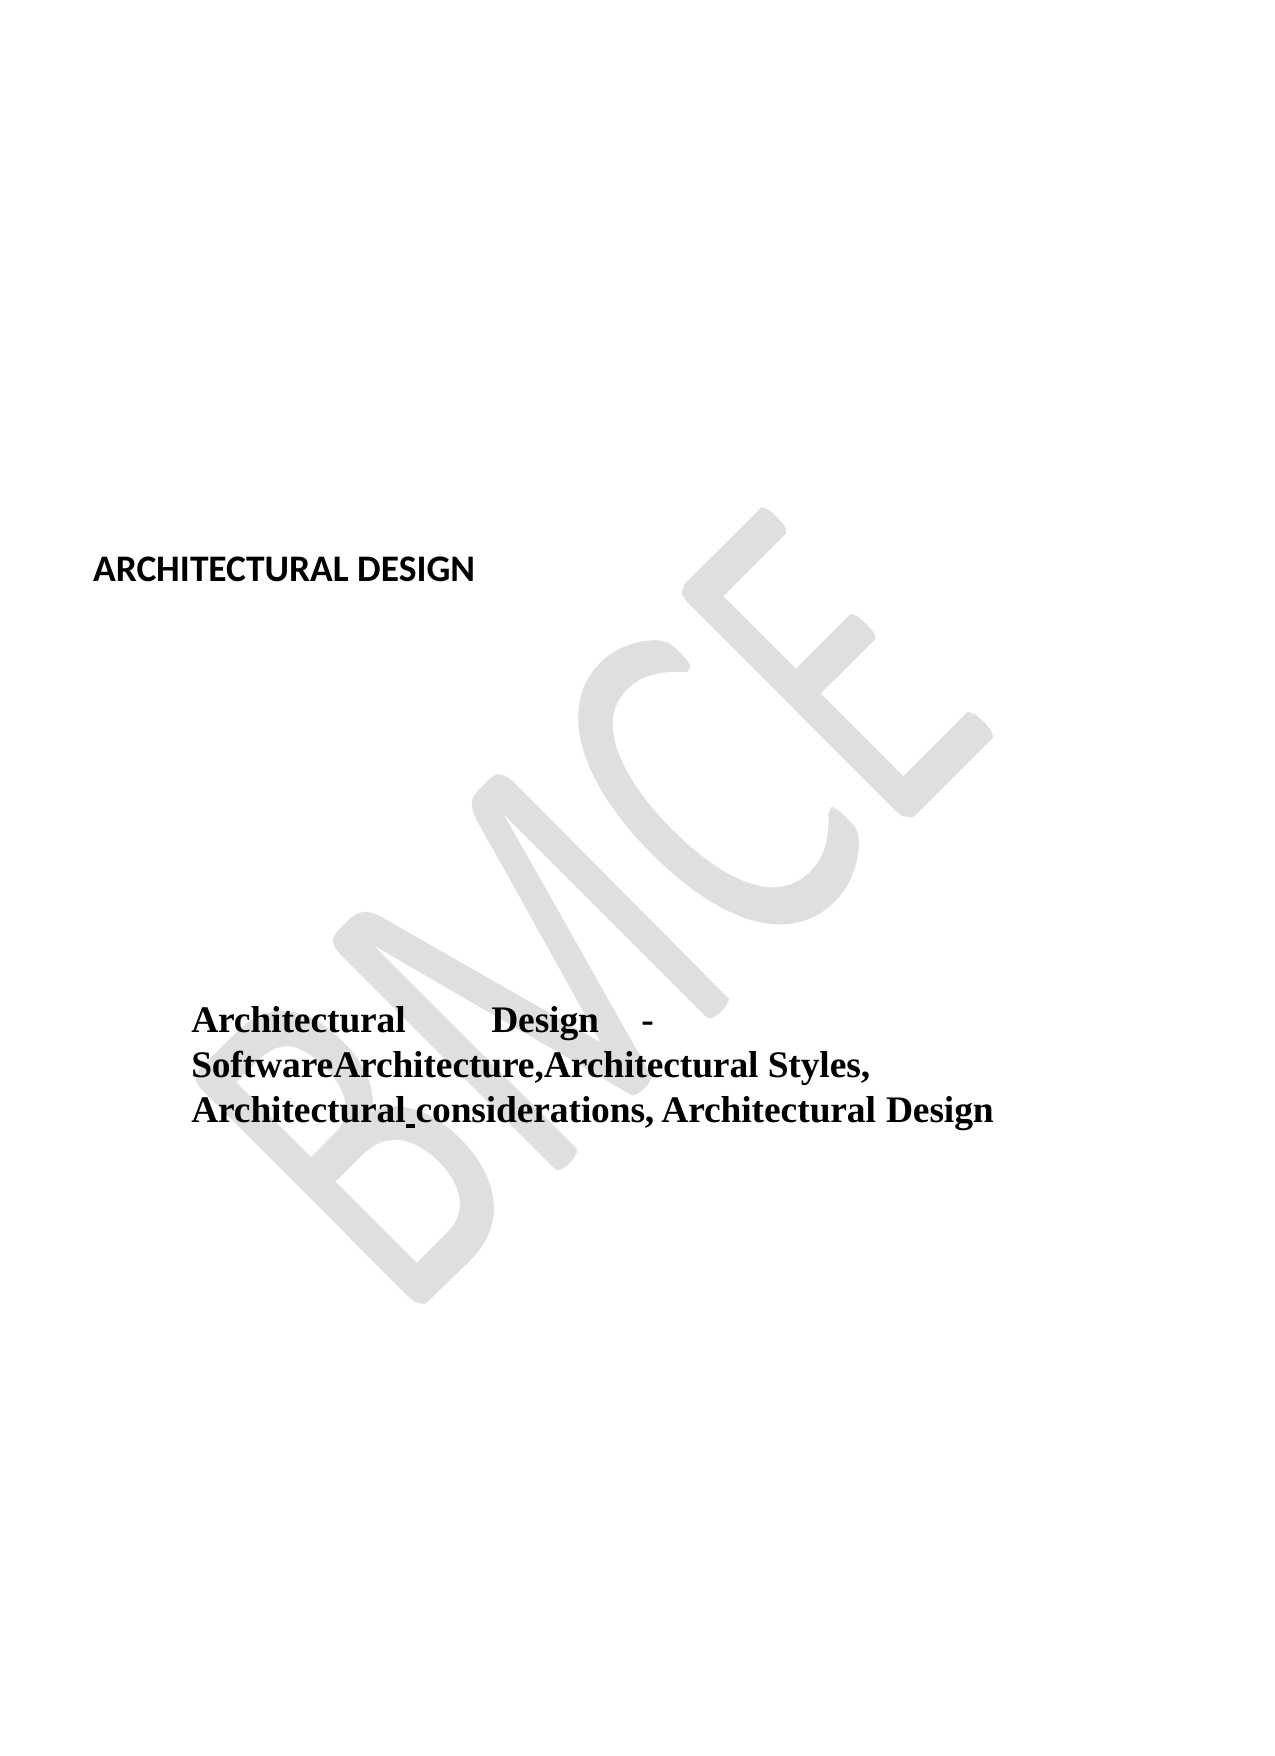

# ARCHITECTURAL DESIGN
Architectural	Design	-SoftwareArchitecture,Architectural Styles,	Architectural considerations, Architectural Design